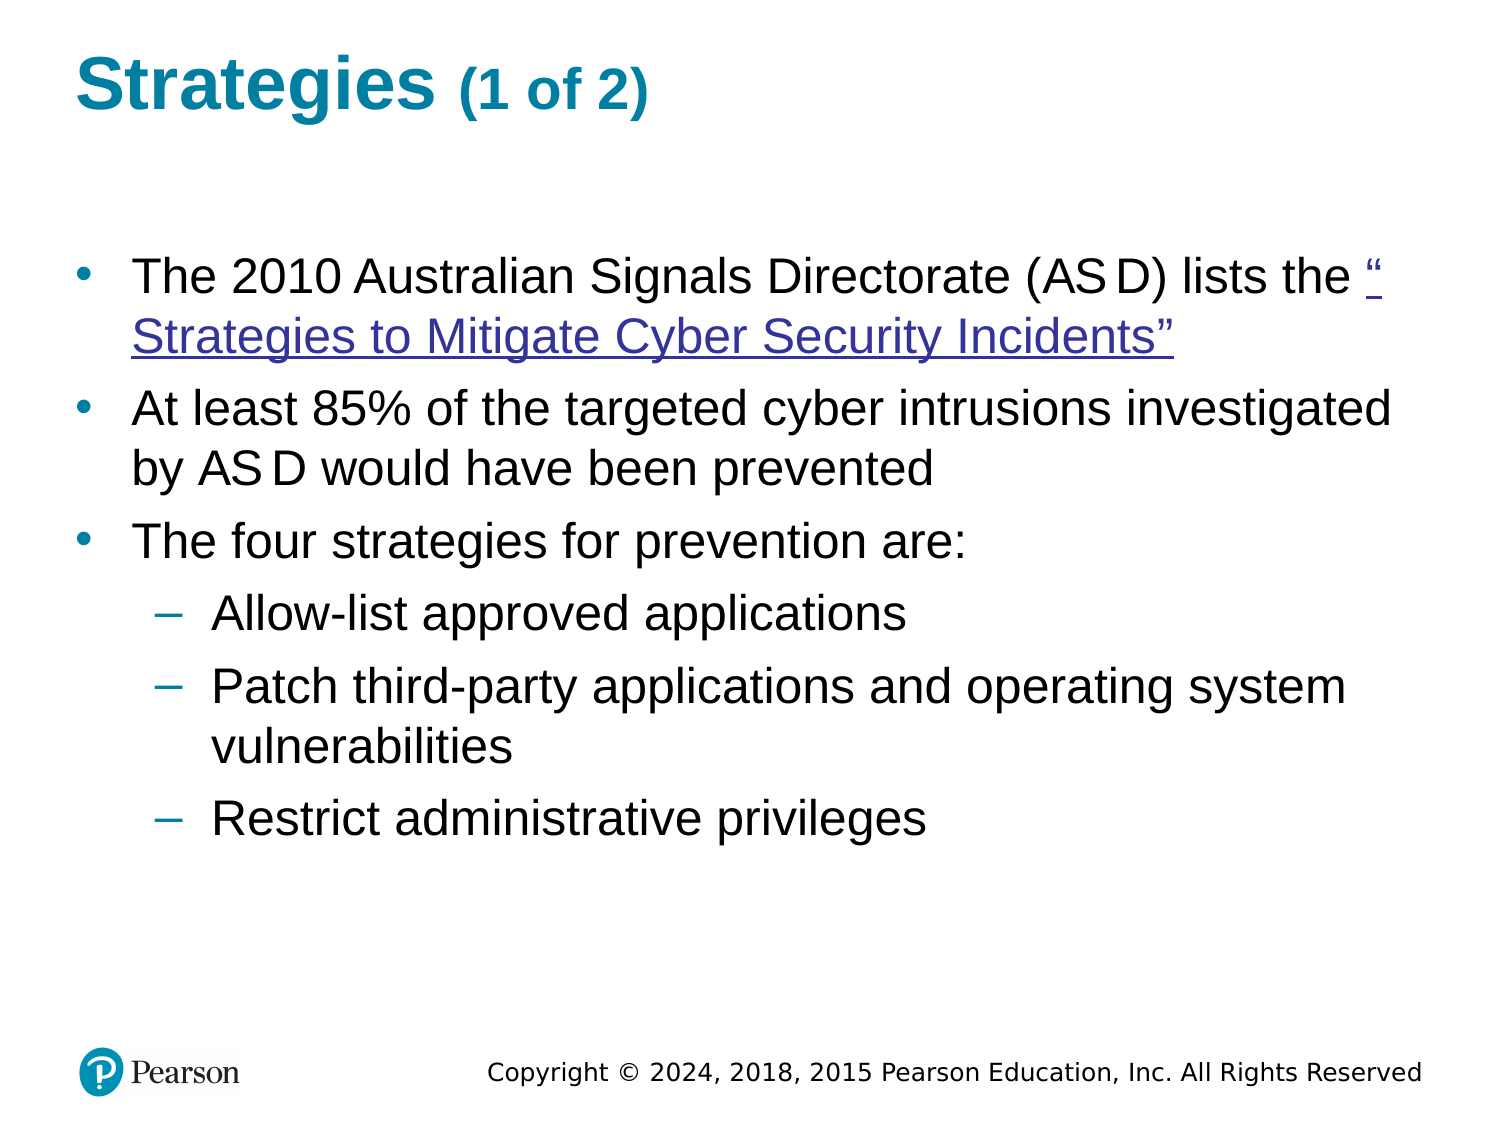

# Strategies (1 of 2)
The 2010 Australian Signals Directorate (A S D) lists the “Strategies to Mitigate Cyber Security Incidents”
At least 85% of the targeted cyber intrusions investigated by A S D would have been prevented
The four strategies for prevention are:
Allow-list approved applications
Patch third-party applications and operating system vulnerabilities
Restrict administrative privileges